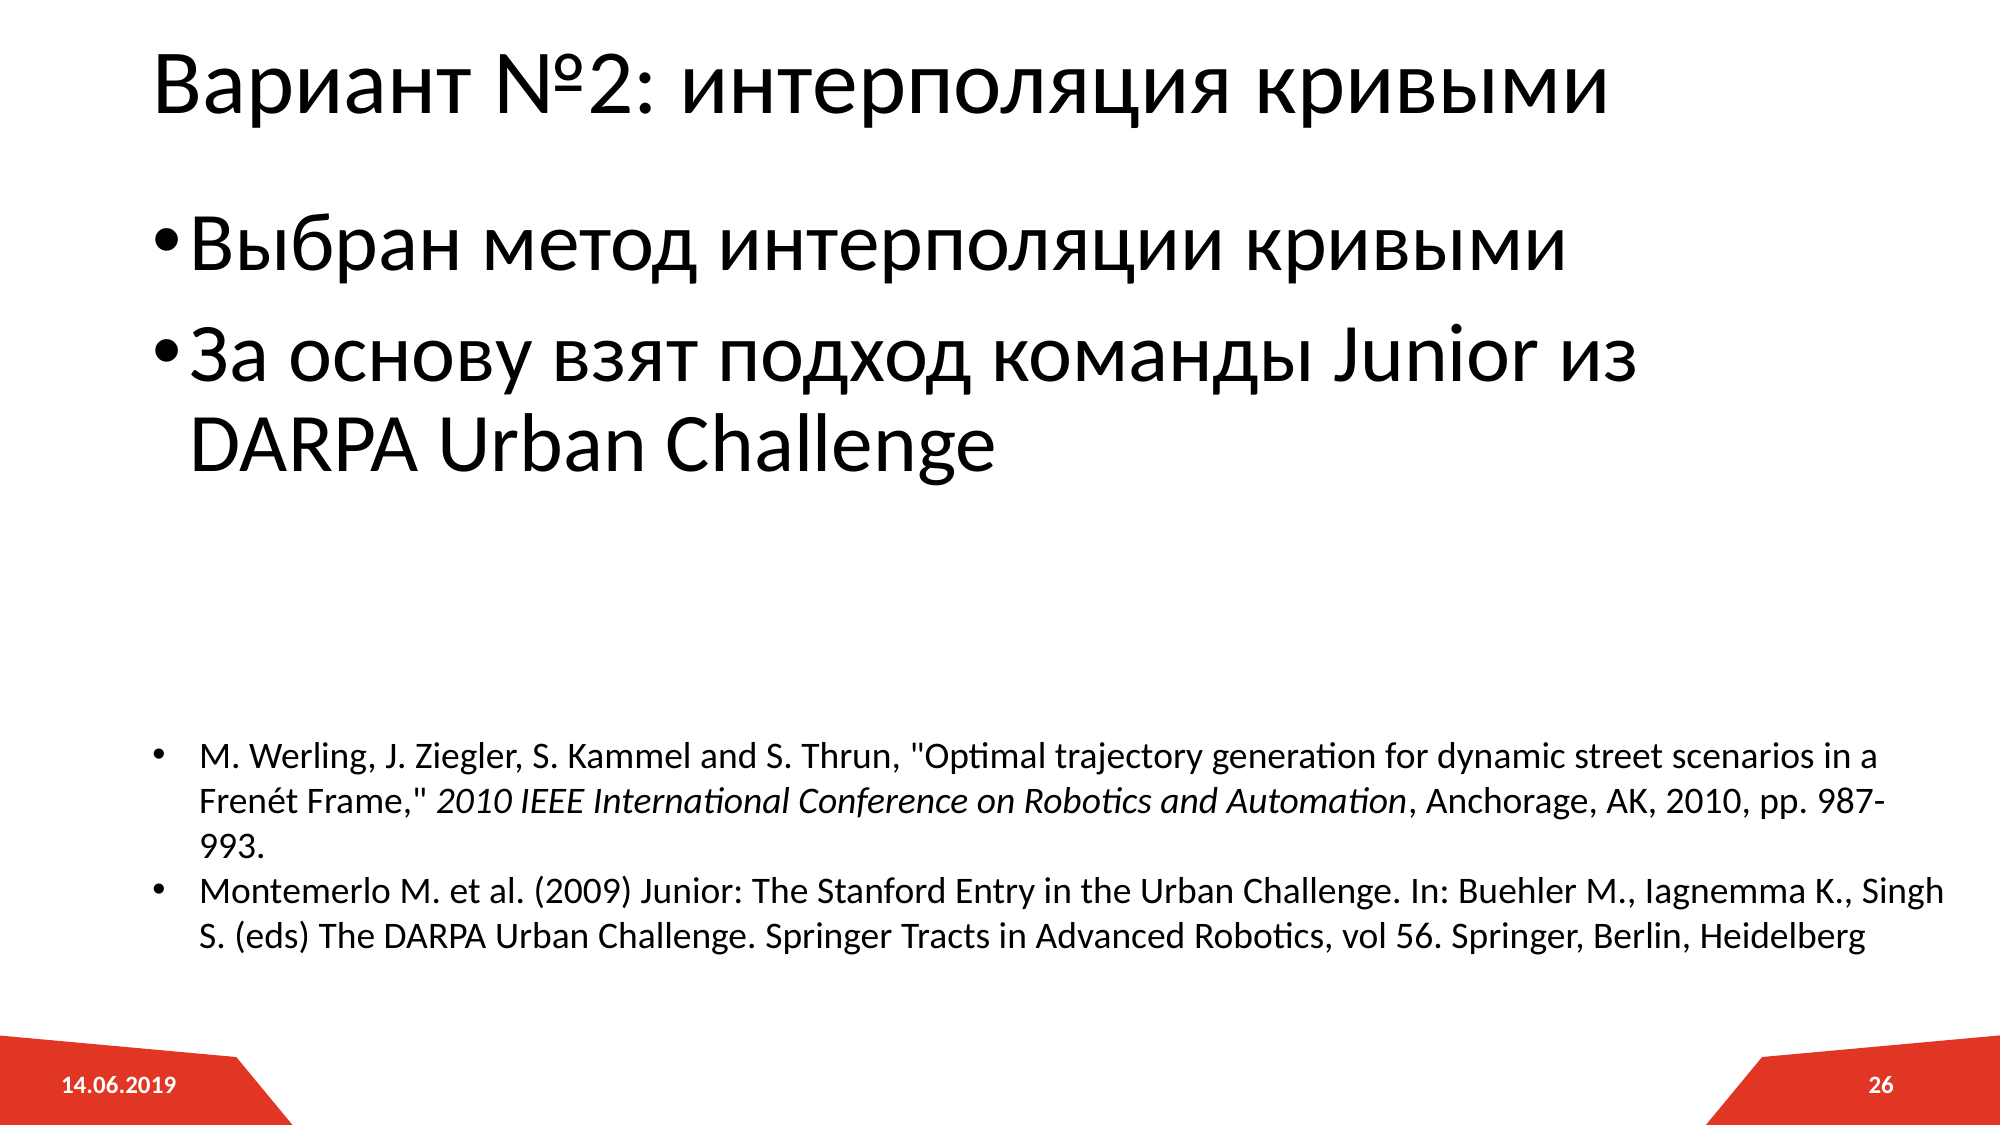

# Вариант №2: интерполяция кривыми
Выбран метод интерполяции кривыми
За основу взят подход команды Junior из DARPA Urban Challenge

M. Werling, J. Ziegler, S. Kammel and S. Thrun, "Optimal trajectory generation for dynamic street scenarios in a Frenét Frame," 2010 IEEE International Conference on Robotics and Automation, Anchorage, AK, 2010, pp. 987-993.
Montemerlo M. et al. (2009) Junior: The Stanford Entry in the Urban Challenge. In: Buehler M., Iagnemma K., Singh S. (eds) The DARPA Urban Challenge. Springer Tracts in Advanced Robotics, vol 56. Springer, Berlin, Heidelberg
26
14.06.2019